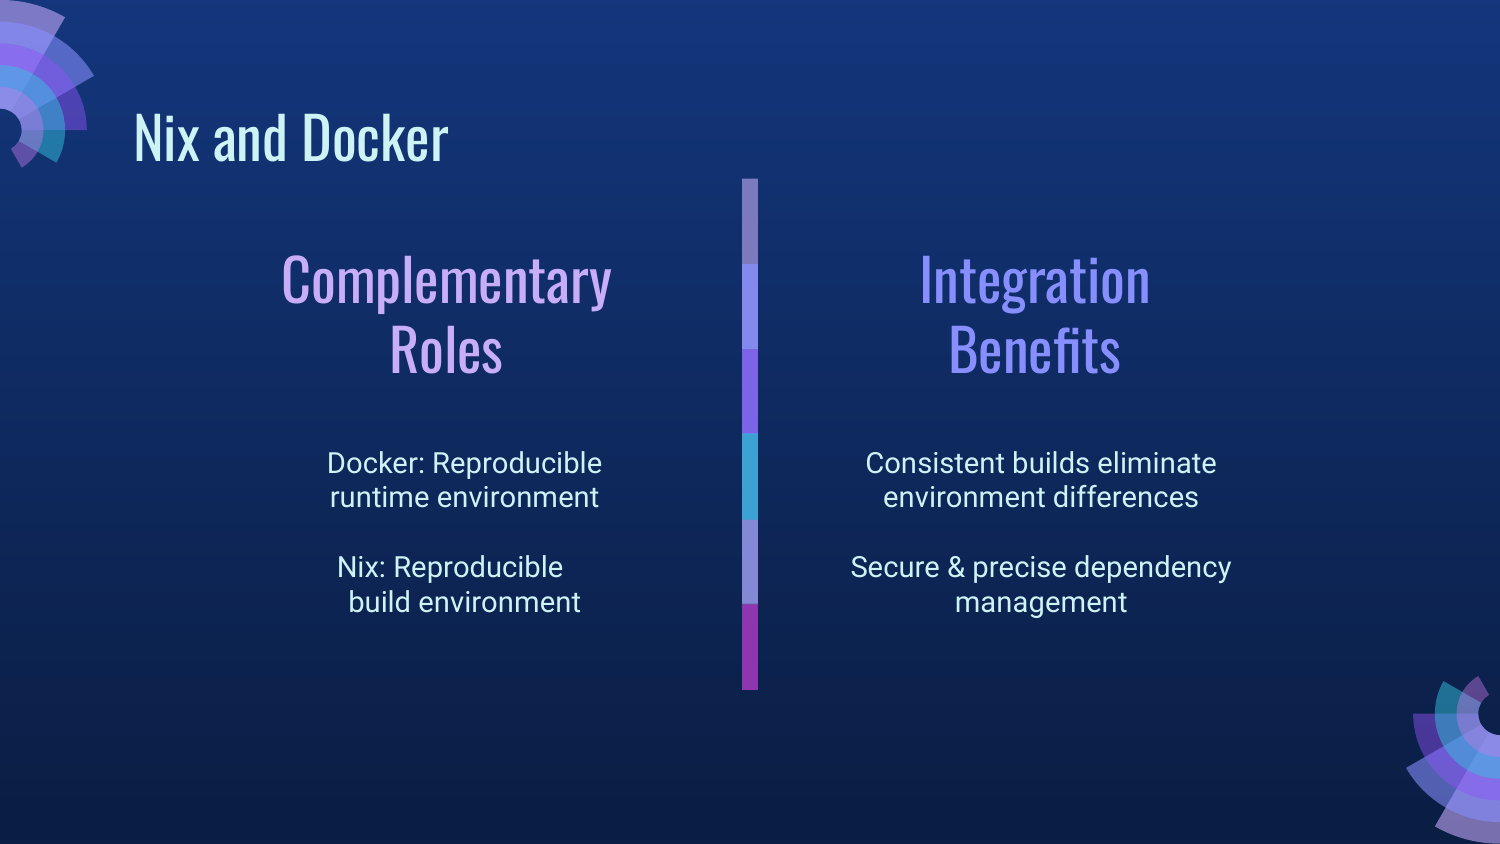

Nix and Docker

Complementary Roles
# Integration Benefits

Docker: Reproducible runtime environment

Nix: Reproducible     build environment

Consistent builds eliminate environment differences

Secure & precise dependency management